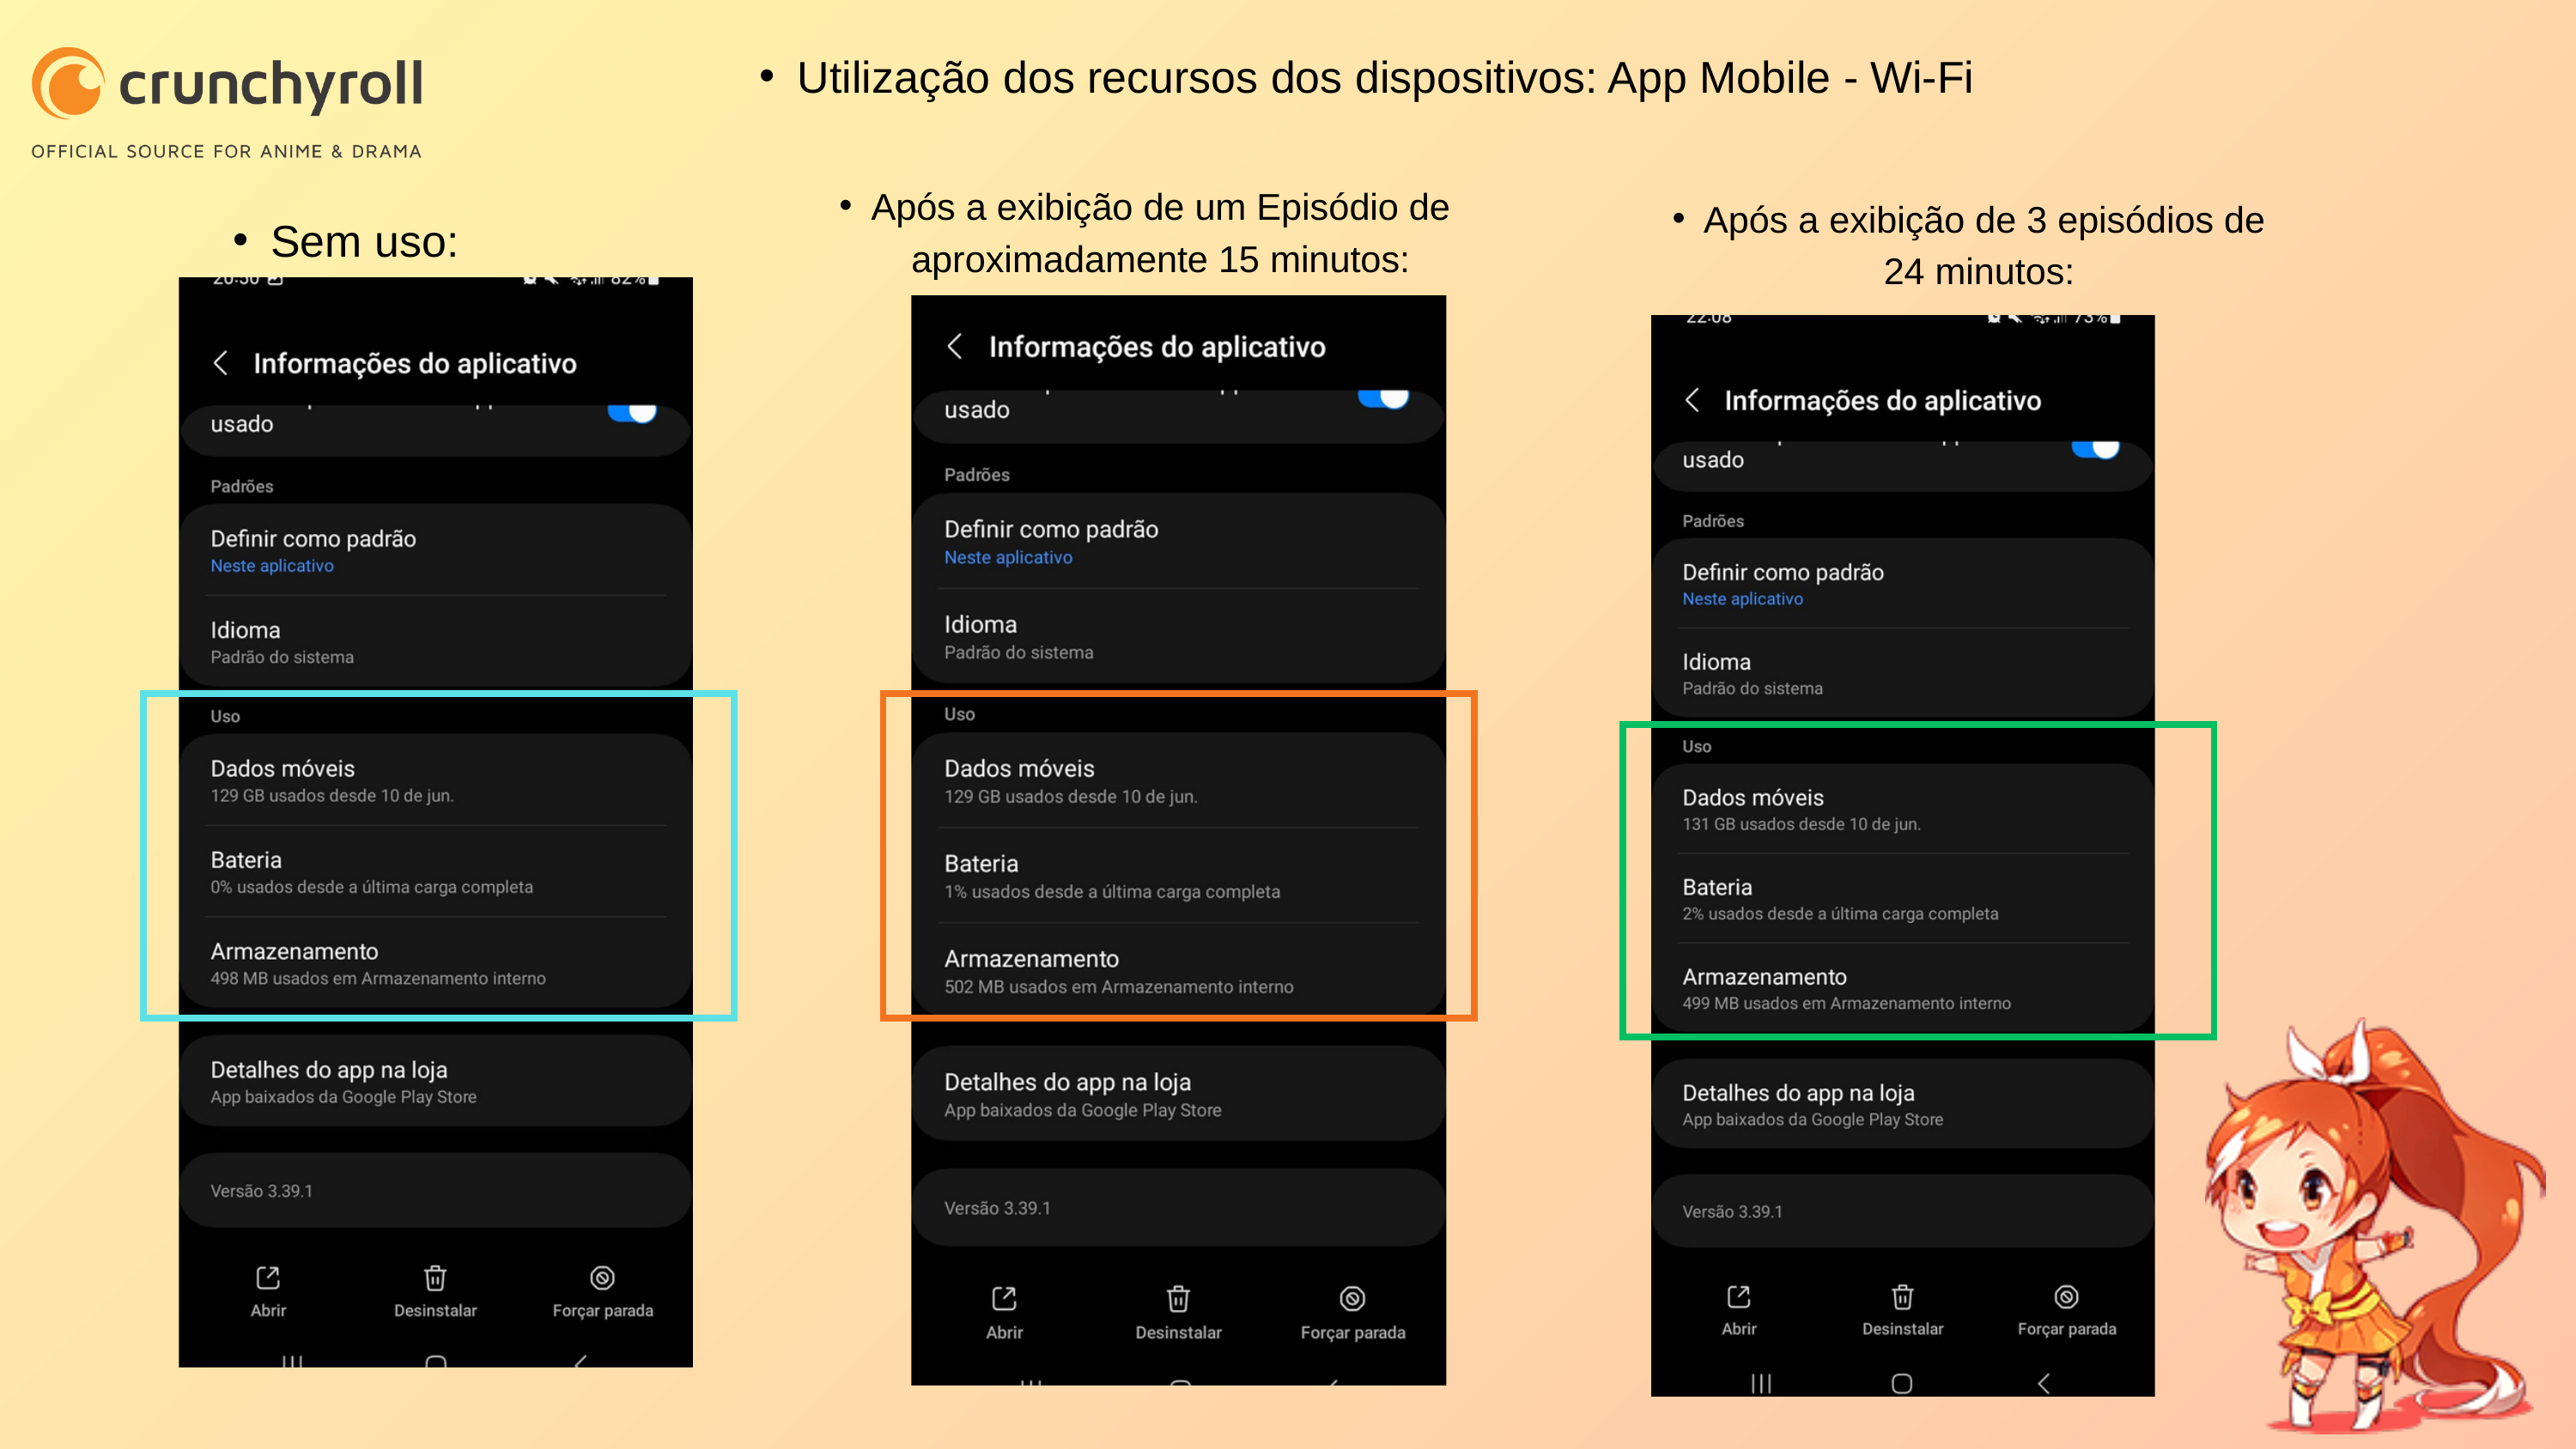

Utilização dos recursos dos dispositivos: App Mobile - Wi-Fi
Após a exibição de um Episódio de aproximadamente 15 minutos:
Após a exibição de 3 episódios de 24 minutos:
Sem uso: